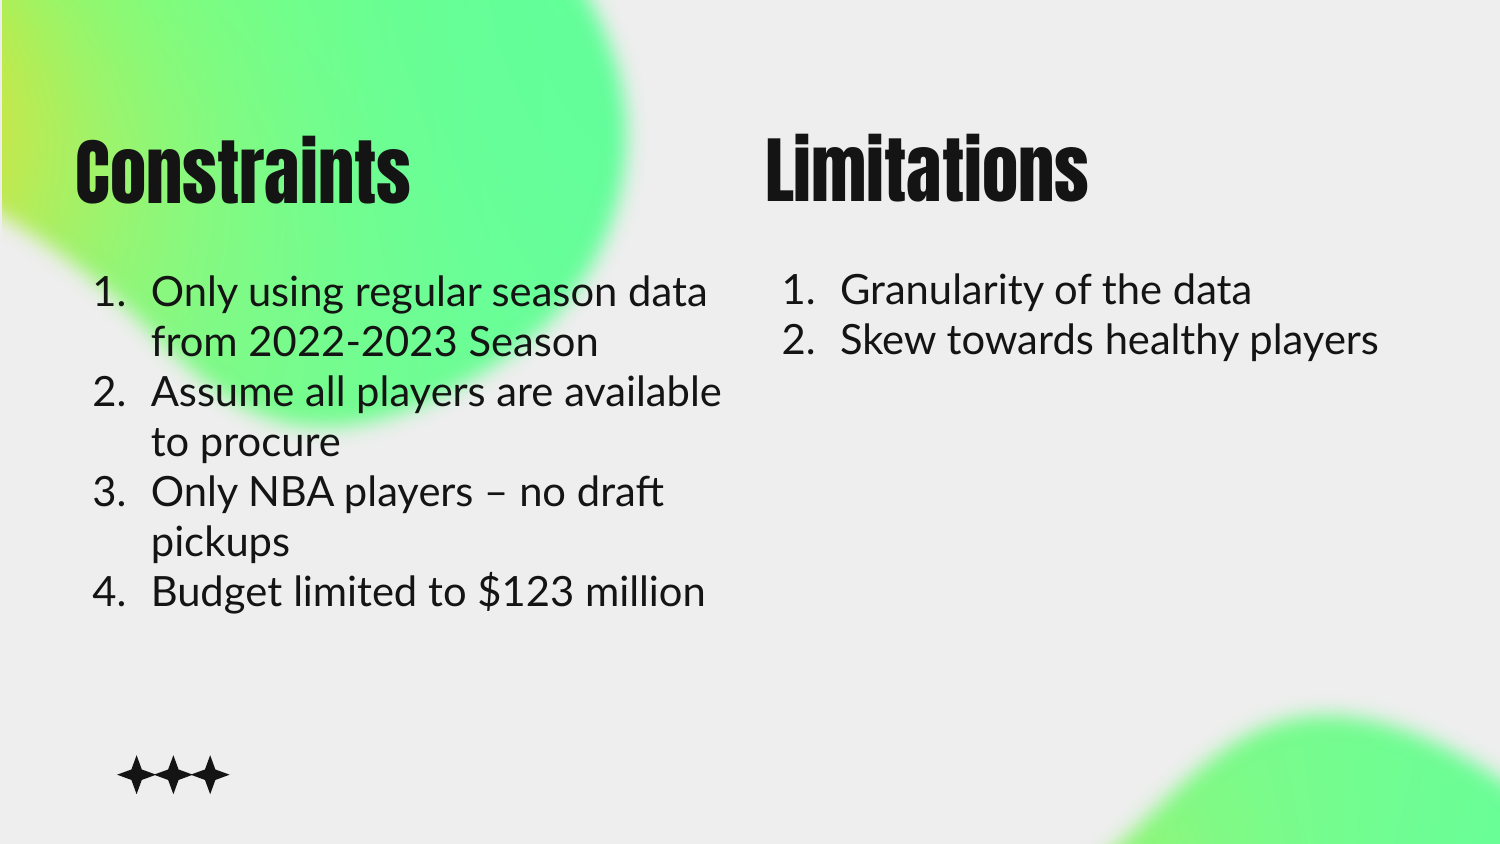

Limitations
# Constraints
Granularity of the data
Skew towards healthy players
Only using regular season data from 2022-2023 Season
Assume all players are available to procure
Only NBA players – no draft pickups
Budget limited to $123 million